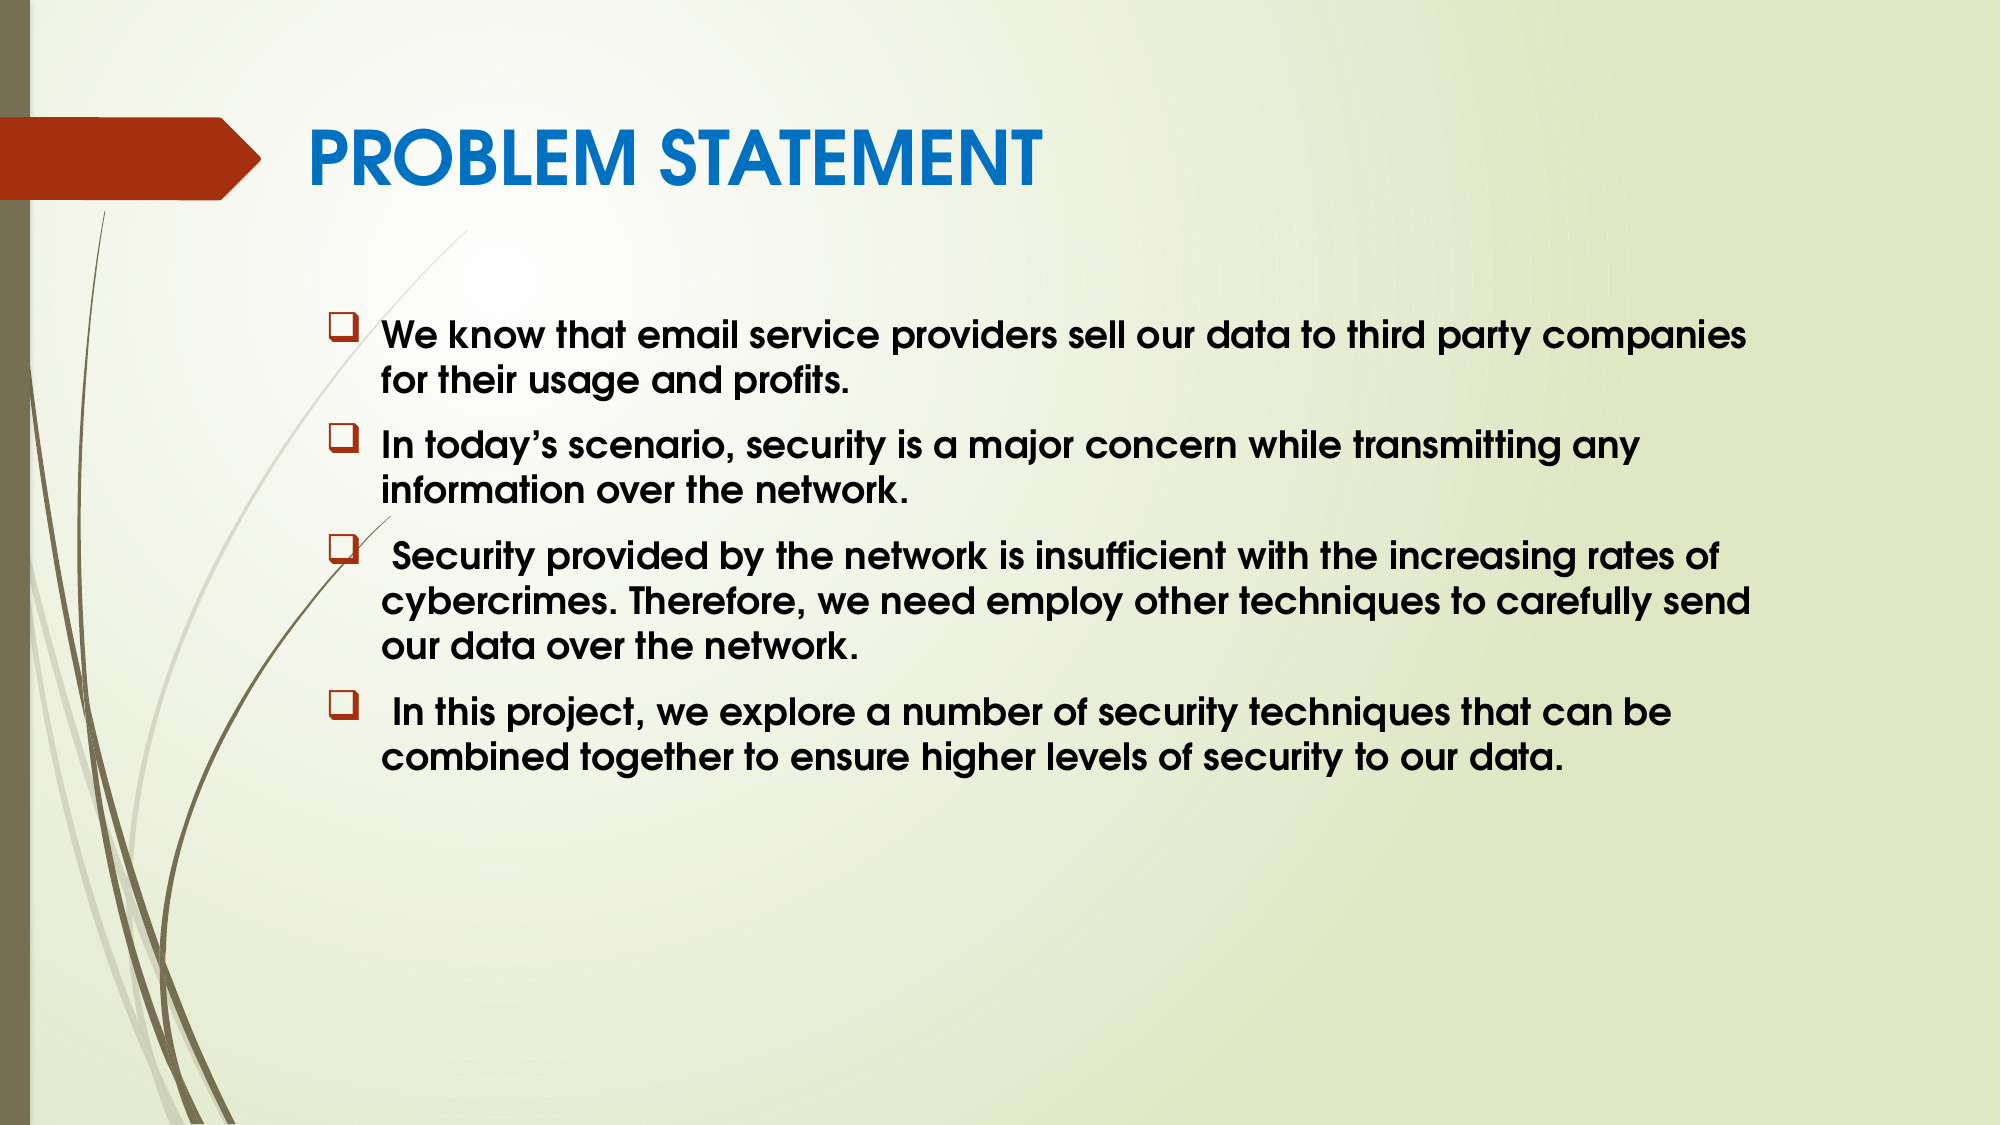

# PROBLEM STATEMENT
We know that email service providers sell our data to third party companies for their usage and profits.
In today’s scenario, security is a major concern while transmitting any information over the network.
 Security provided by the network is insufficient with the increasing rates of cybercrimes. Therefore, we need employ other techniques to carefully send our data over the network.
 In this project, we explore a number of security techniques that can be combined together to ensure higher levels of security to our data.